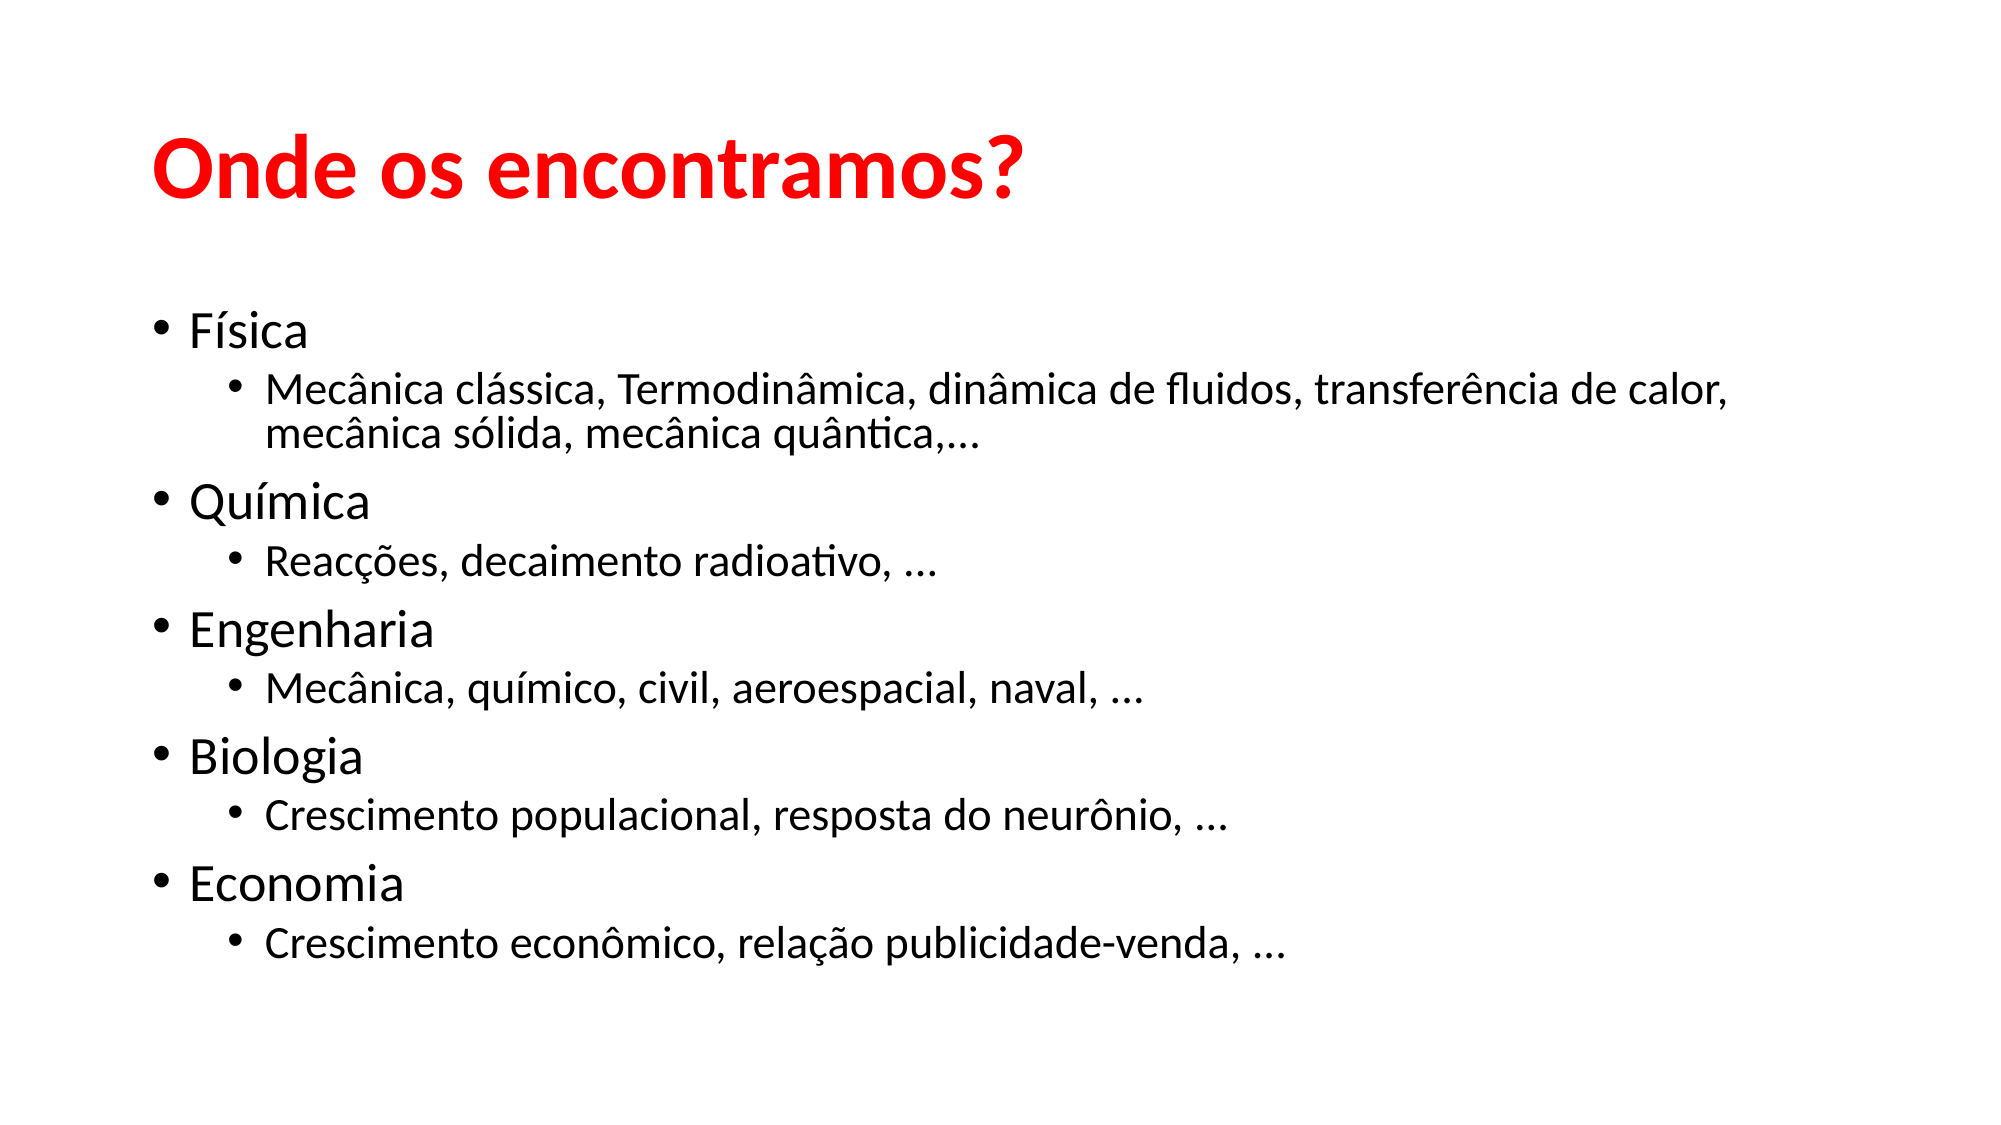

# Onde os encontramos?
Física
Mecânica clássica, Termodinâmica, dinâmica de fluidos, transferência de calor, mecânica sólida, mecânica quântica,...
Química
Reacções, decaimento radioativo, ...
Engenharia
Mecânica, químico, civil, aeroespacial, naval, ...
Biologia
Crescimento populacional, resposta do neurônio, ...
Economia
Crescimento econômico, relação publicidade-venda, ...